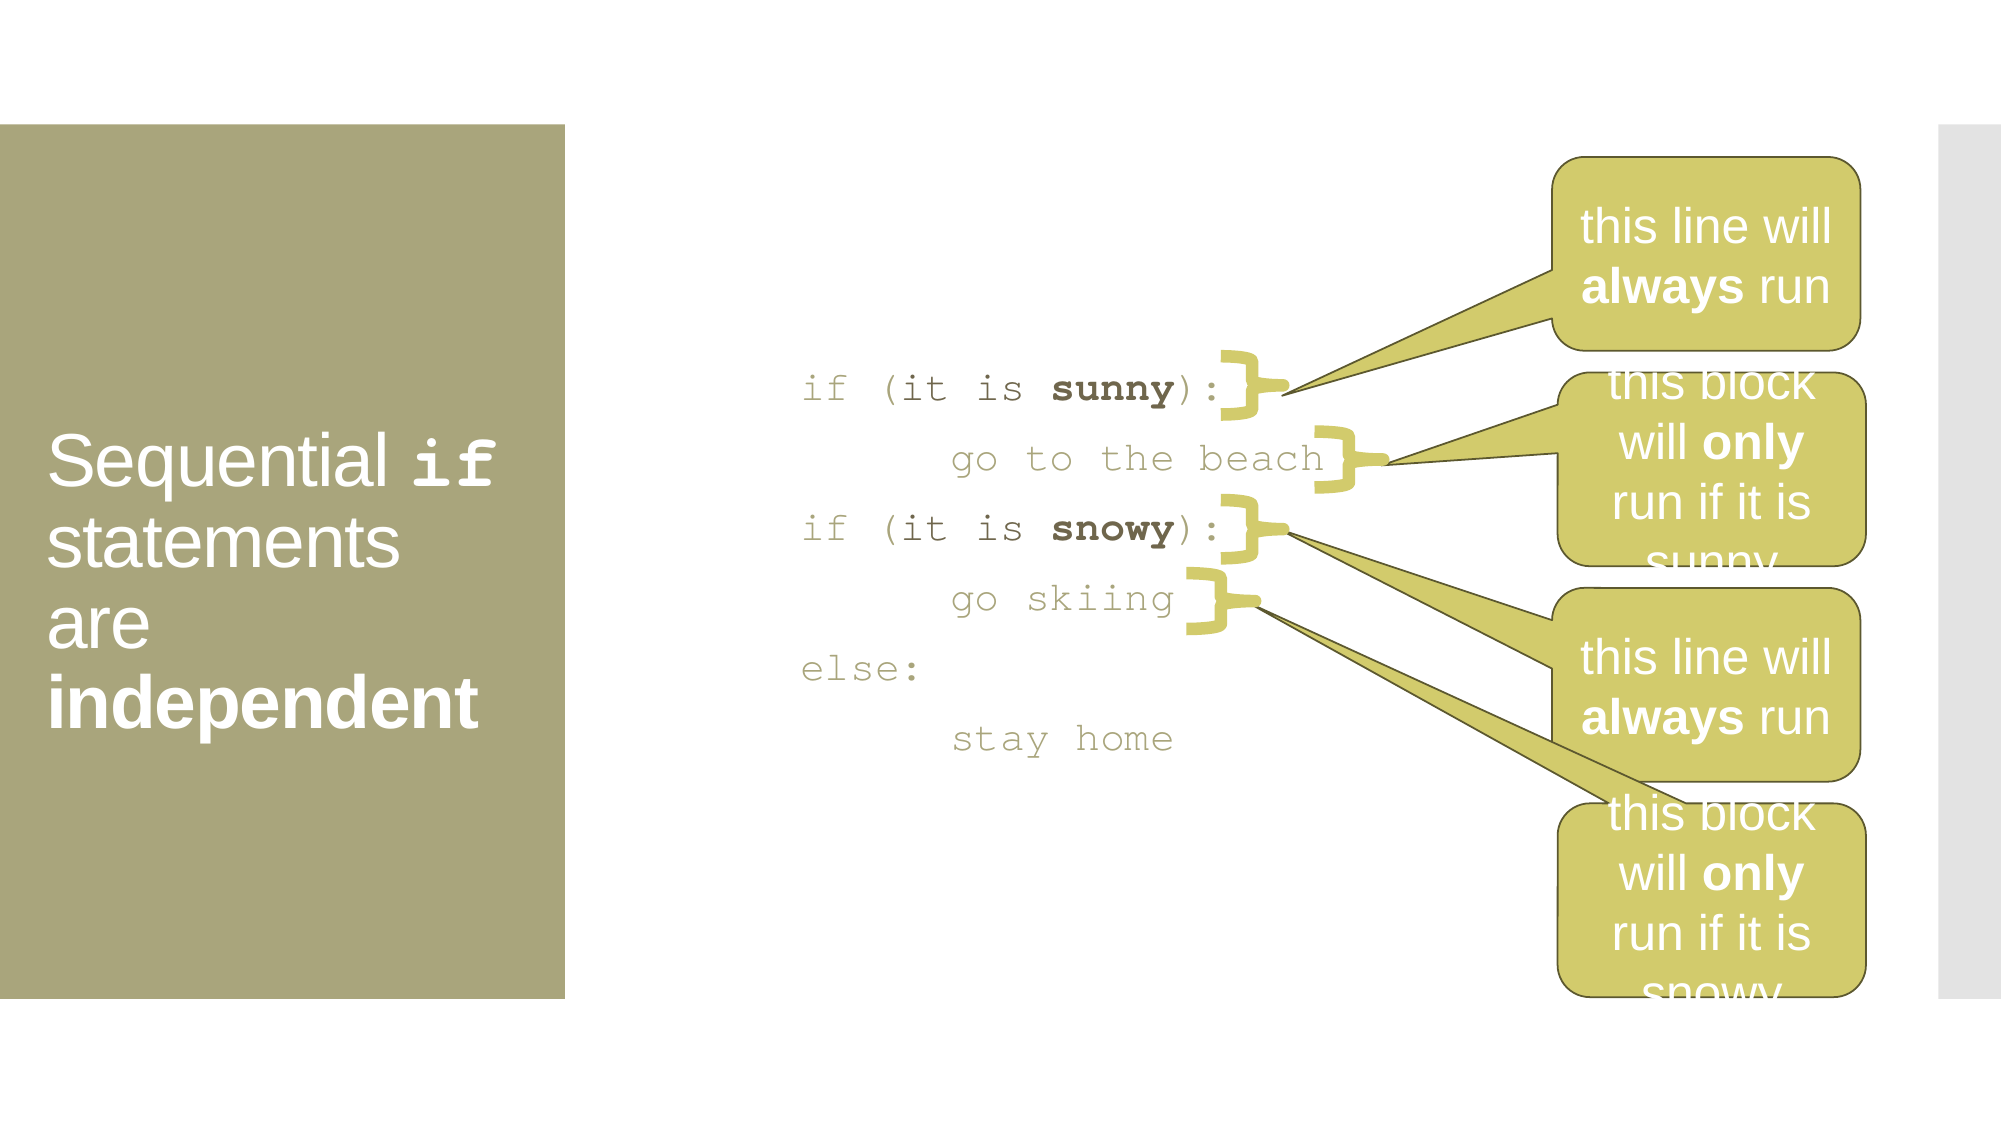

if (it is sunny):
	go to the beach
if (it is snowy):
	go skiing
else:
	stay home
this line will always run

this block will only run if it is sunny
# Sequential if statements are independent

this line will always run
this block will only run if it is snowy